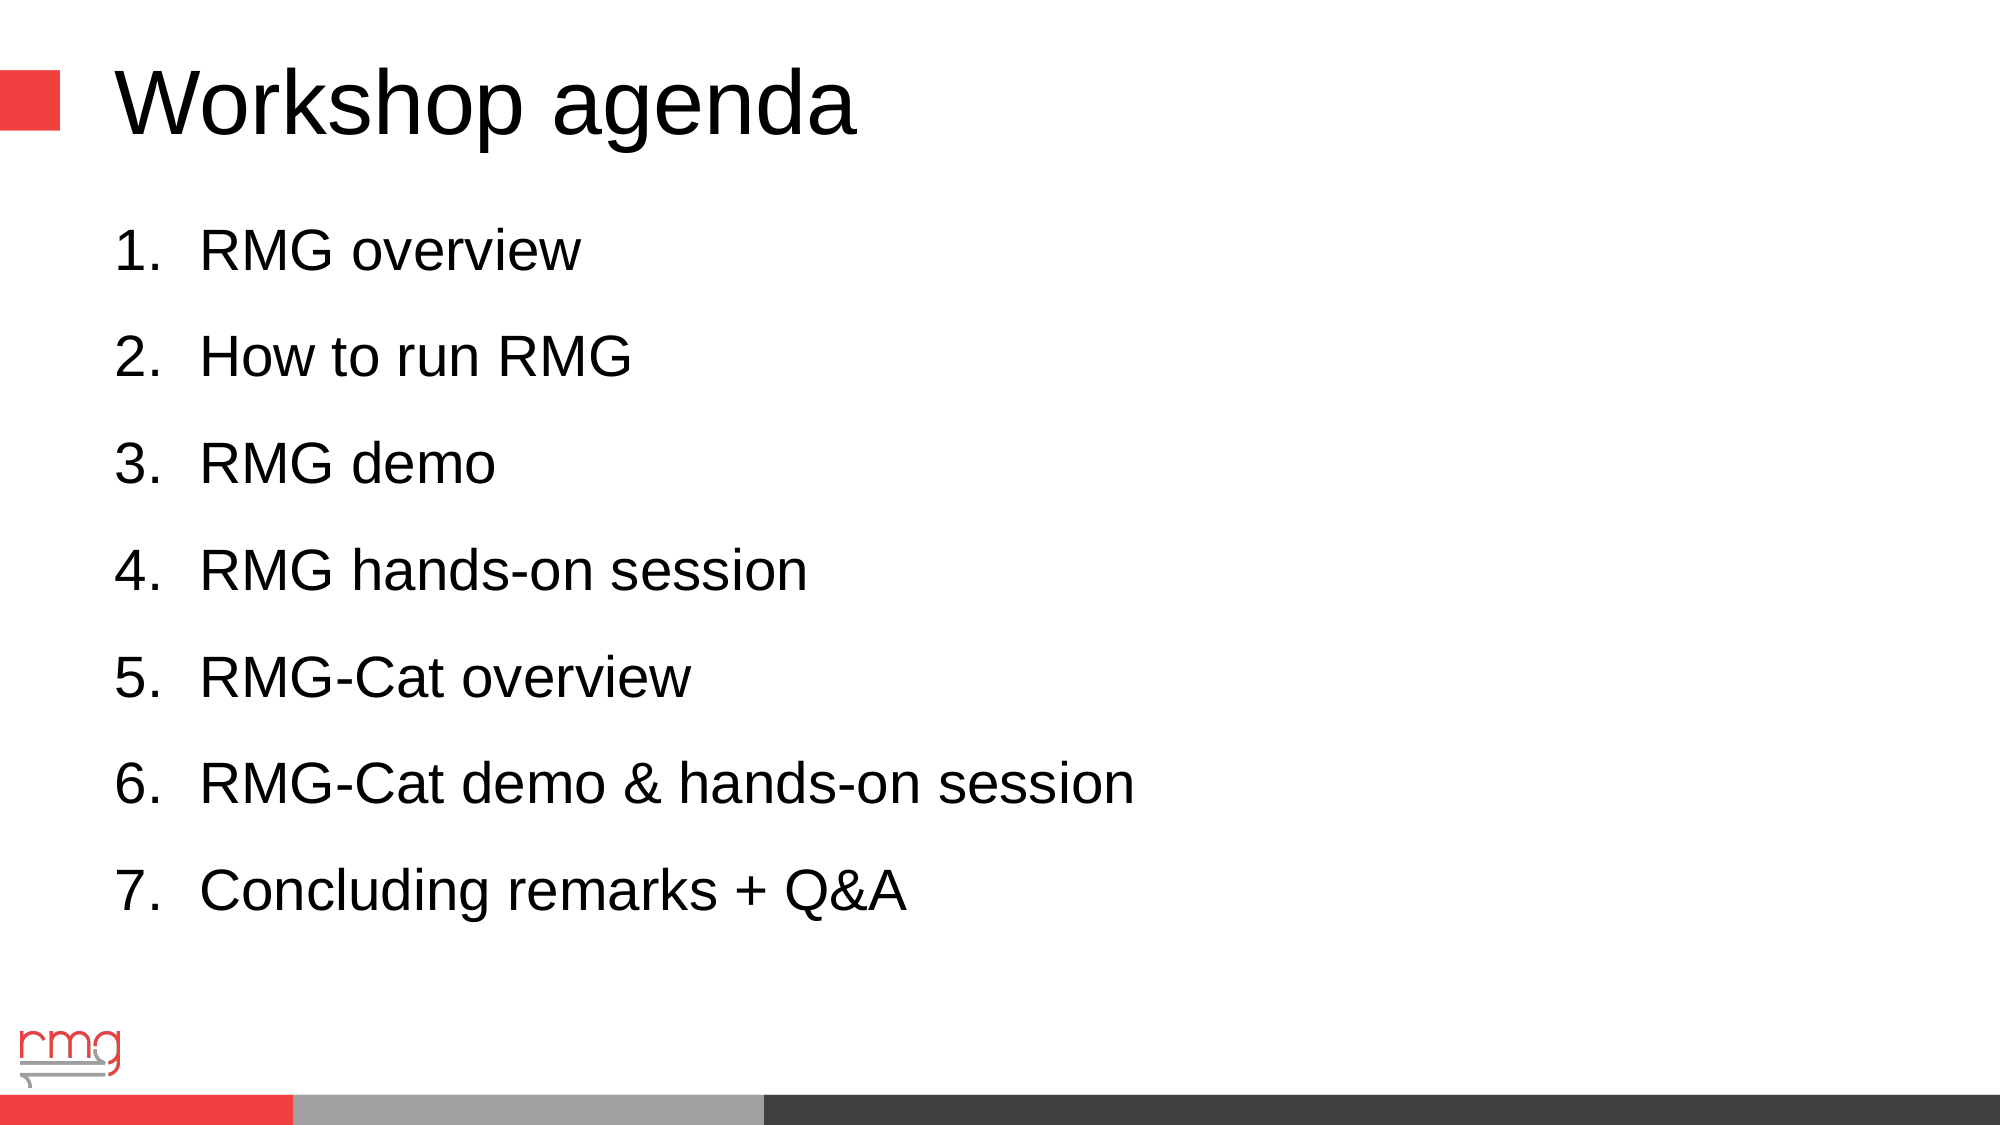

# Workshop agenda
RMG overview
How to run RMG
RMG demo
RMG hands-on session
RMG-Cat overview
RMG-Cat demo & hands-on session
Concluding remarks + Q&A